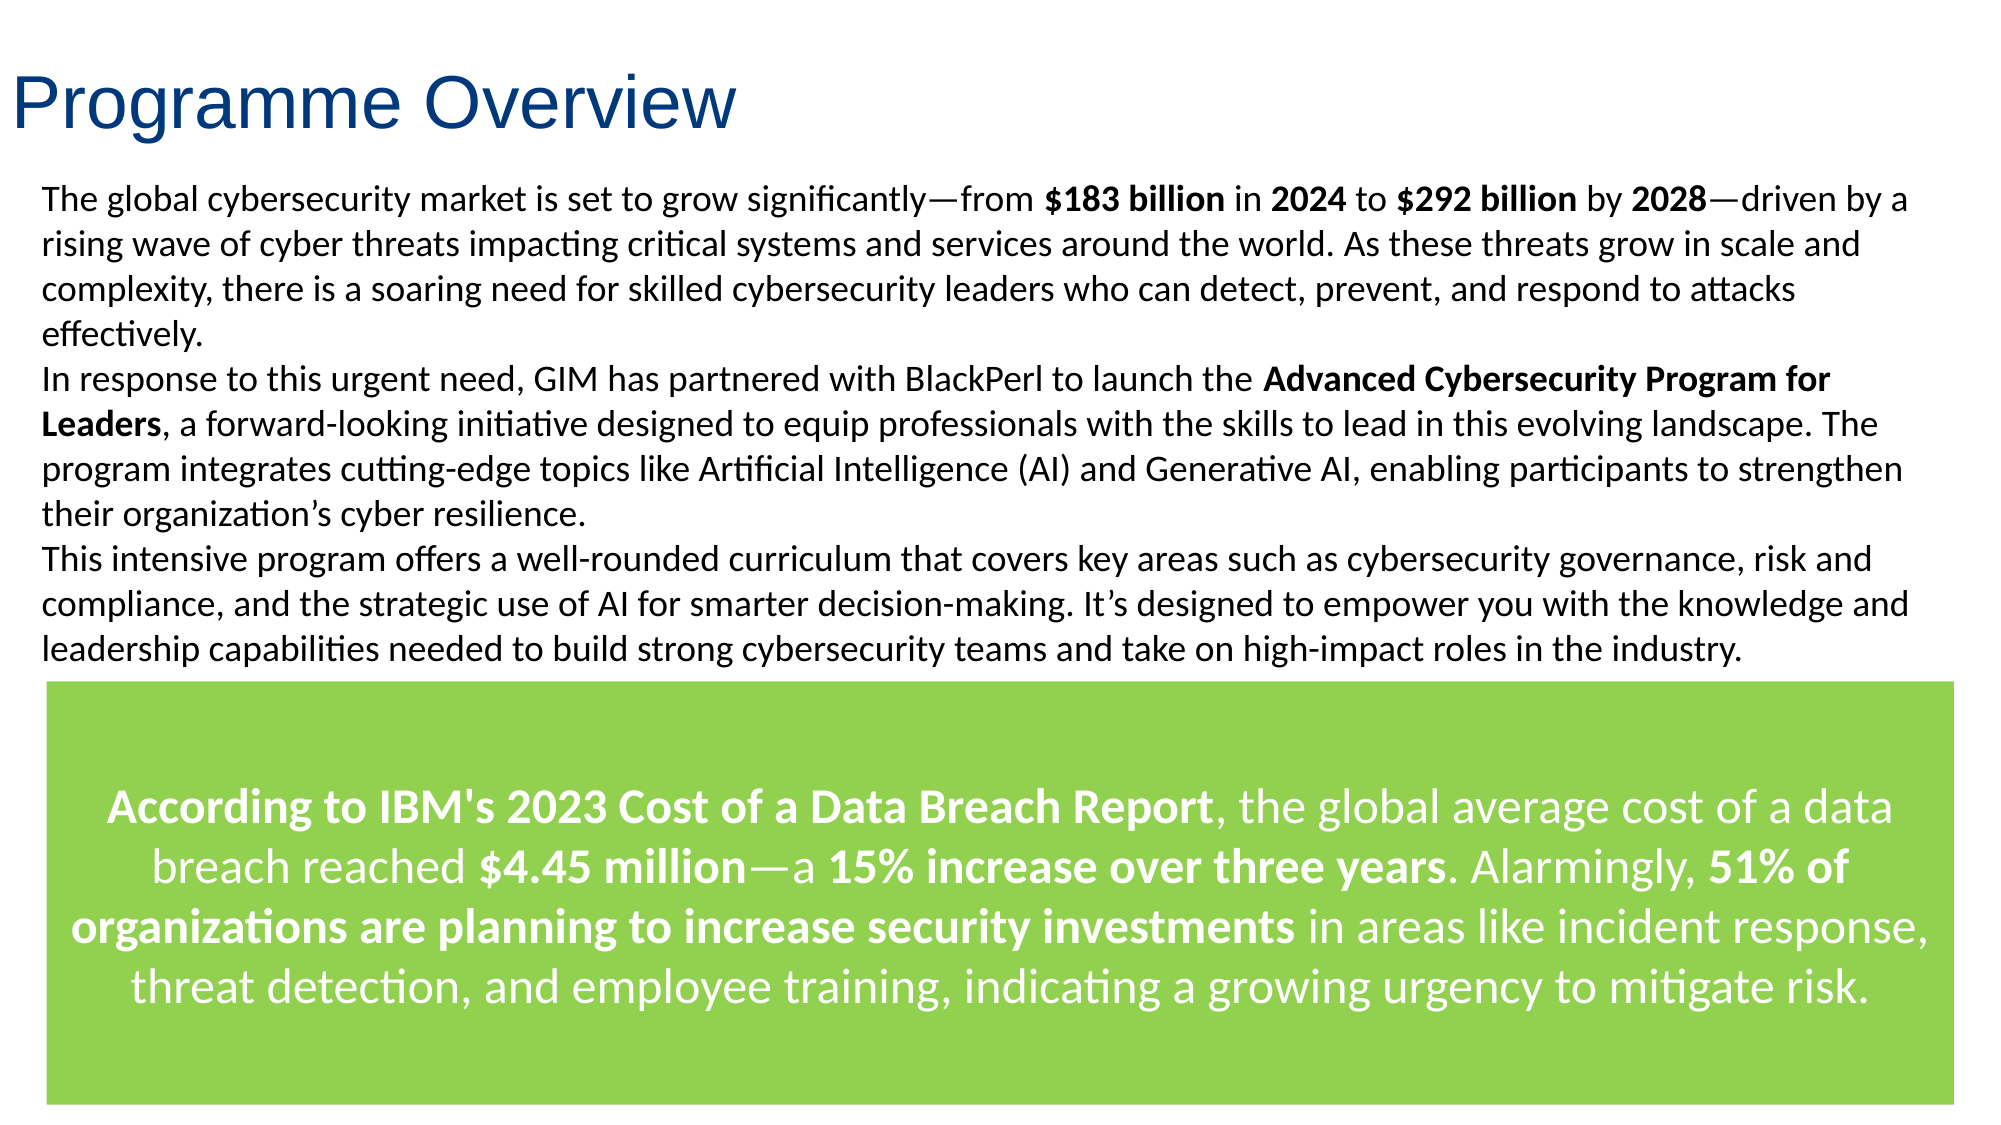

Programme Overview
The global cybersecurity market is set to grow significantly—from $183 billion in 2024 to $292 billion by 2028—driven by a rising wave of cyber threats impacting critical systems and services around the world. As these threats grow in scale and complexity, there is a soaring need for skilled cybersecurity leaders who can detect, prevent, and respond to attacks effectively.
In response to this urgent need, GIM has partnered with BlackPerl to launch the Advanced Cybersecurity Program for Leaders, a forward-looking initiative designed to equip professionals with the skills to lead in this evolving landscape. The program integrates cutting-edge topics like Artificial Intelligence (AI) and Generative AI, enabling participants to strengthen their organization’s cyber resilience.
This intensive program offers a well-rounded curriculum that covers key areas such as cybersecurity governance, risk and compliance, and the strategic use of AI for smarter decision-making. It’s designed to empower you with the knowledge and leadership capabilities needed to build strong cybersecurity teams and take on high-impact roles in the industry.
According to IBM's 2023 Cost of a Data Breach Report, the global average cost of a data breach reached $4.45 million—a 15% increase over three years. Alarmingly, 51% of organizations are planning to increase security investments in areas like incident response, threat detection, and employee training, indicating a growing urgency to mitigate risk.